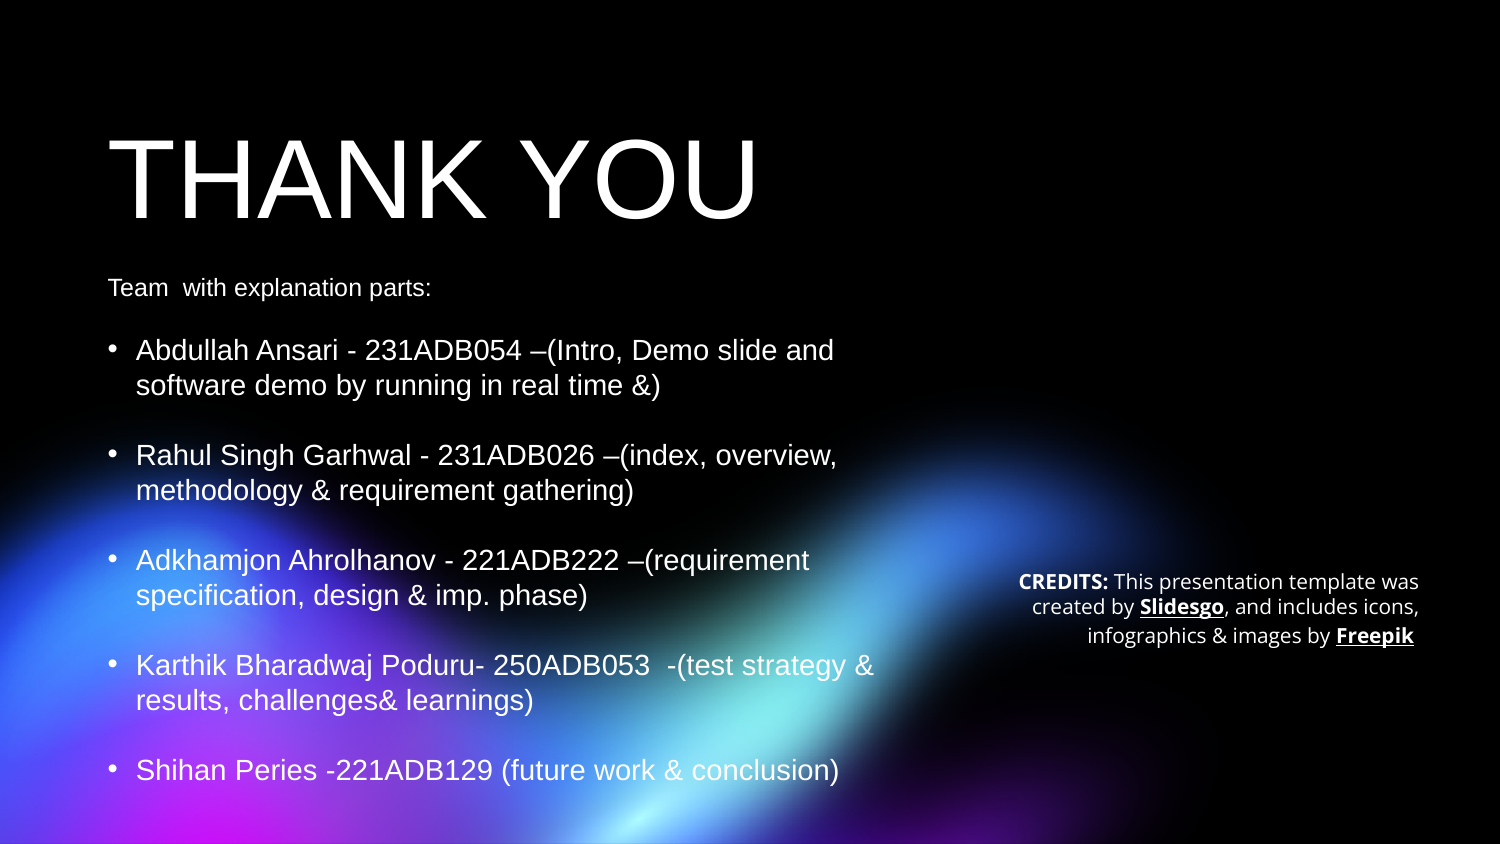

# THANK YOU
Team  with explanation parts:

Abdullah Ansari - 231ADB054 –(Intro, Demo slide and software demo by running in real time &)

Rahul Singh Garhwal - 231ADB026 –(index, overview, methodology & requirement gathering)

Adkhamjon Ahrolhanov - 221ADB222 –(requirement specification, design & imp. phase)

Karthik Bharadwaj Poduru- 250ADB053  -(test strategy & results, challenges& learnings)

Shihan Peries -221ADB129 (future work & conclusion)